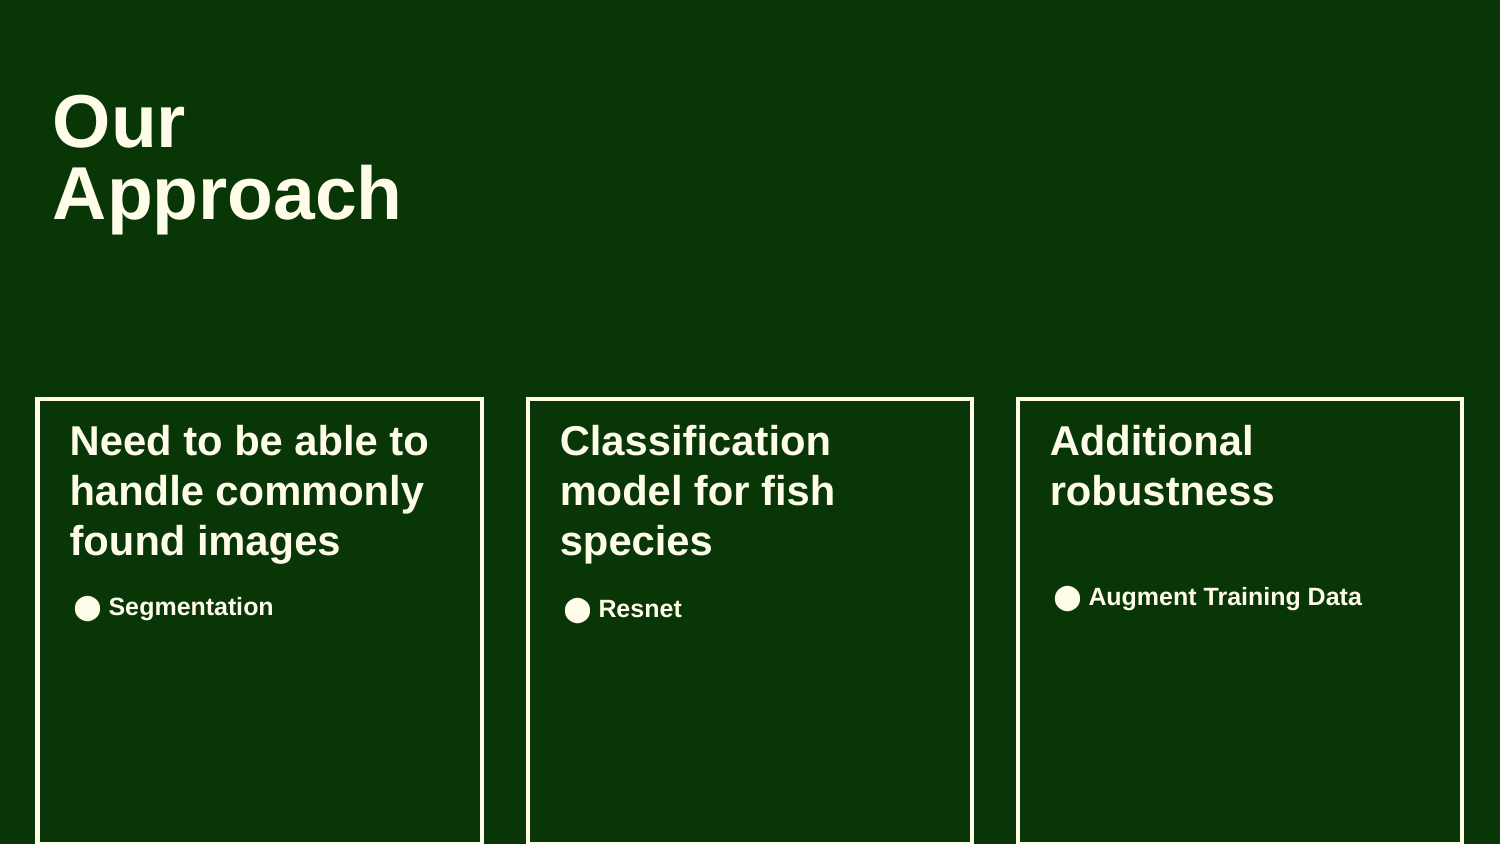

Section
12
# Our Approach
Need to be able to handle commonly found images
Classification model for fish species
Additional robustness
⬤ Resnet

⬤ Segmentation

⬤ Augment Training Data